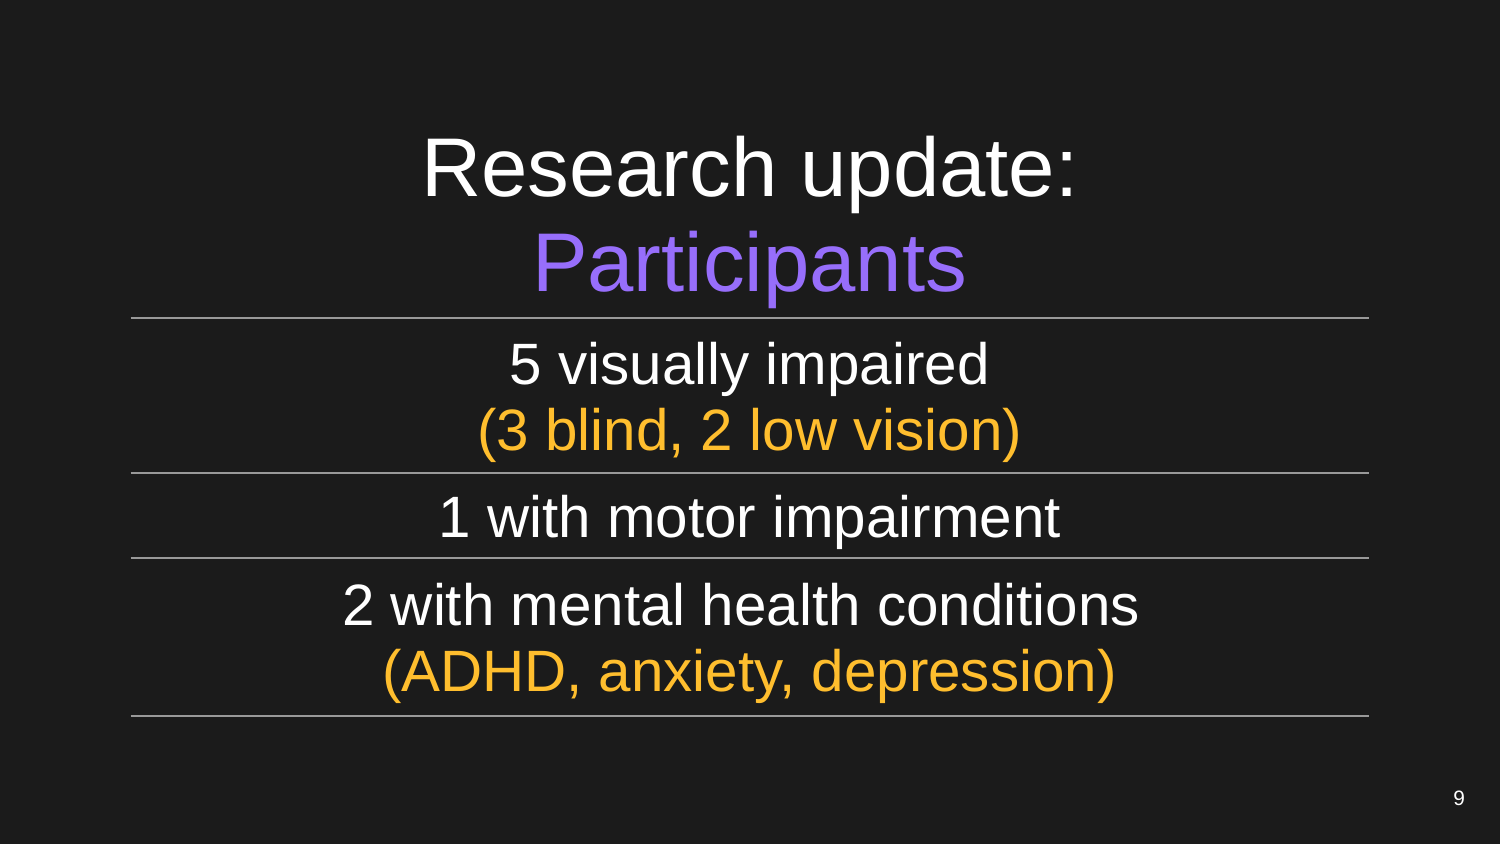

# Research update: Participants
5 visually impaired
(3 blind, 2 low vision)
1 with motor impairment
2 with mental health conditions
(ADHD, anxiety, depression)
9